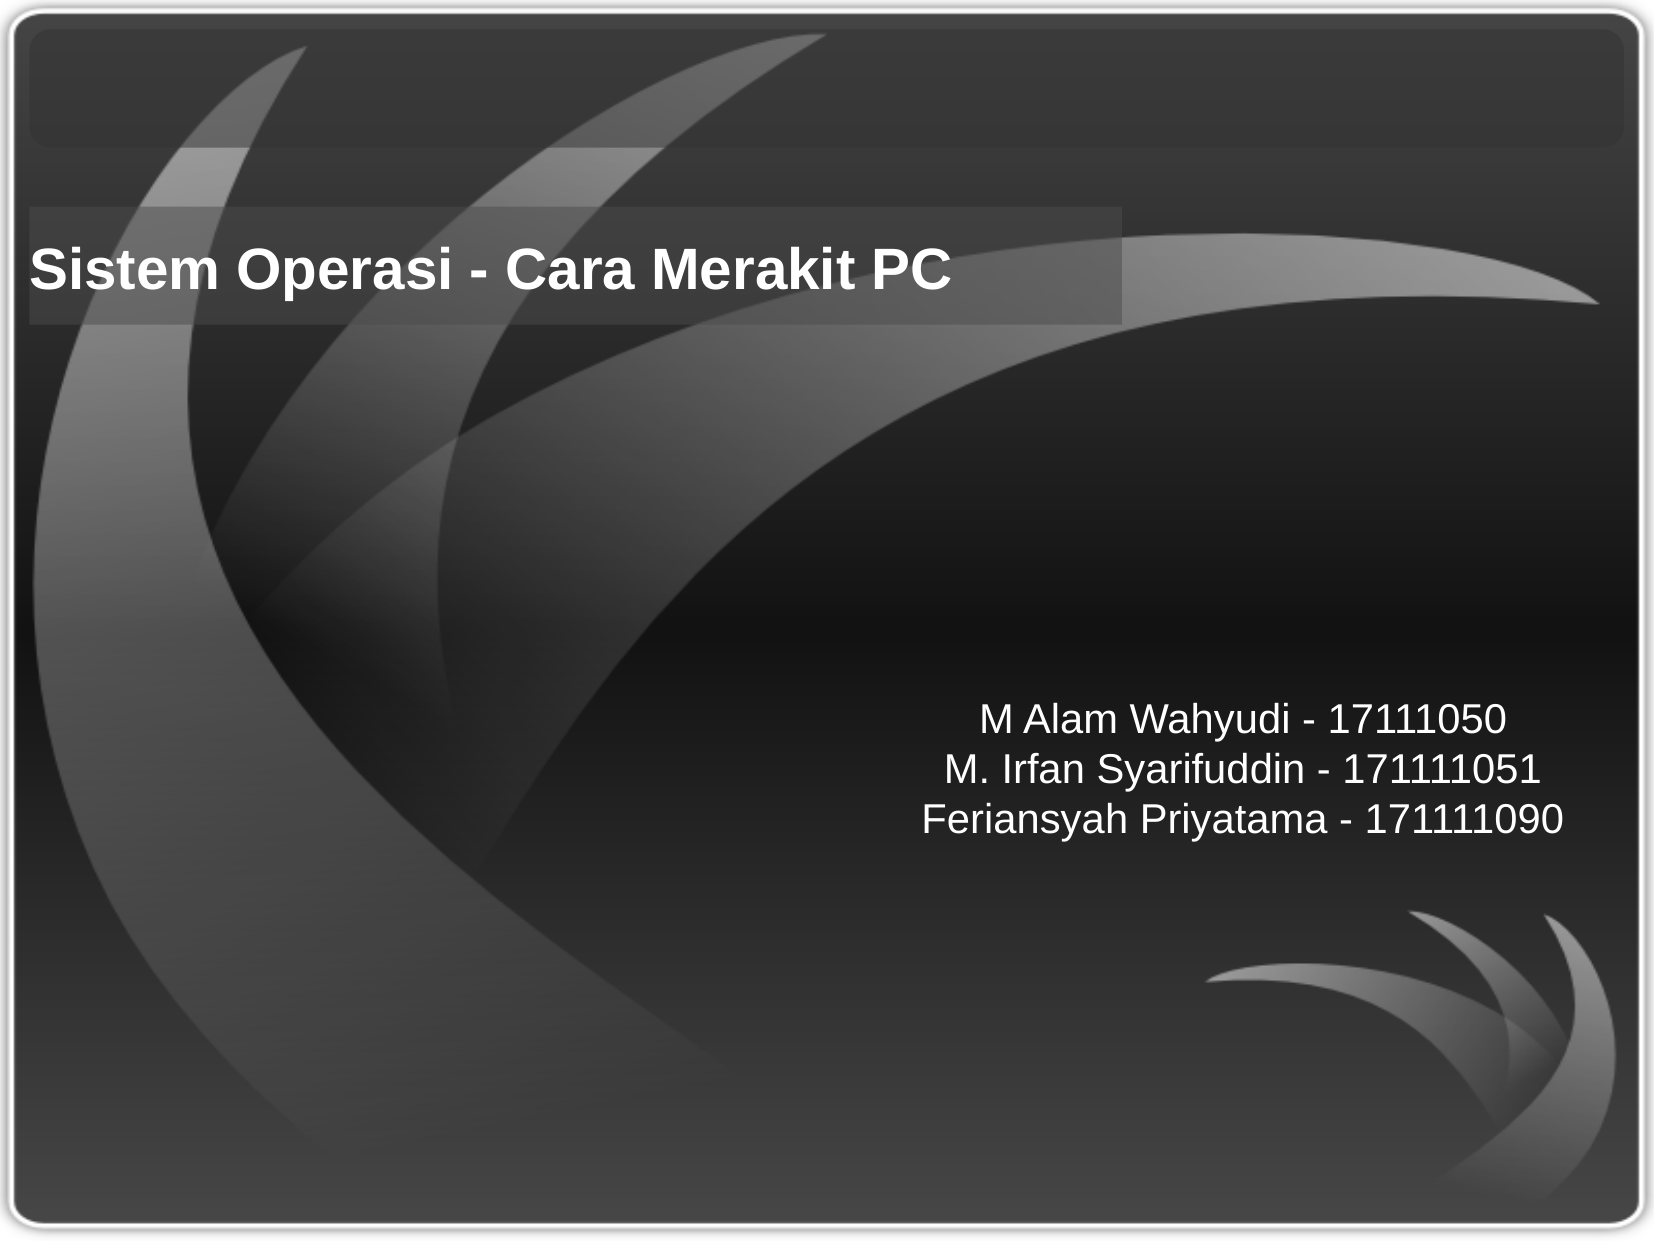

Sistem Operasi - Cara Merakit PC
M Alam Wahyudi - 17111050
M. Irfan Syarifuddin - 171111051
Feriansyah Priyatama - 171111090